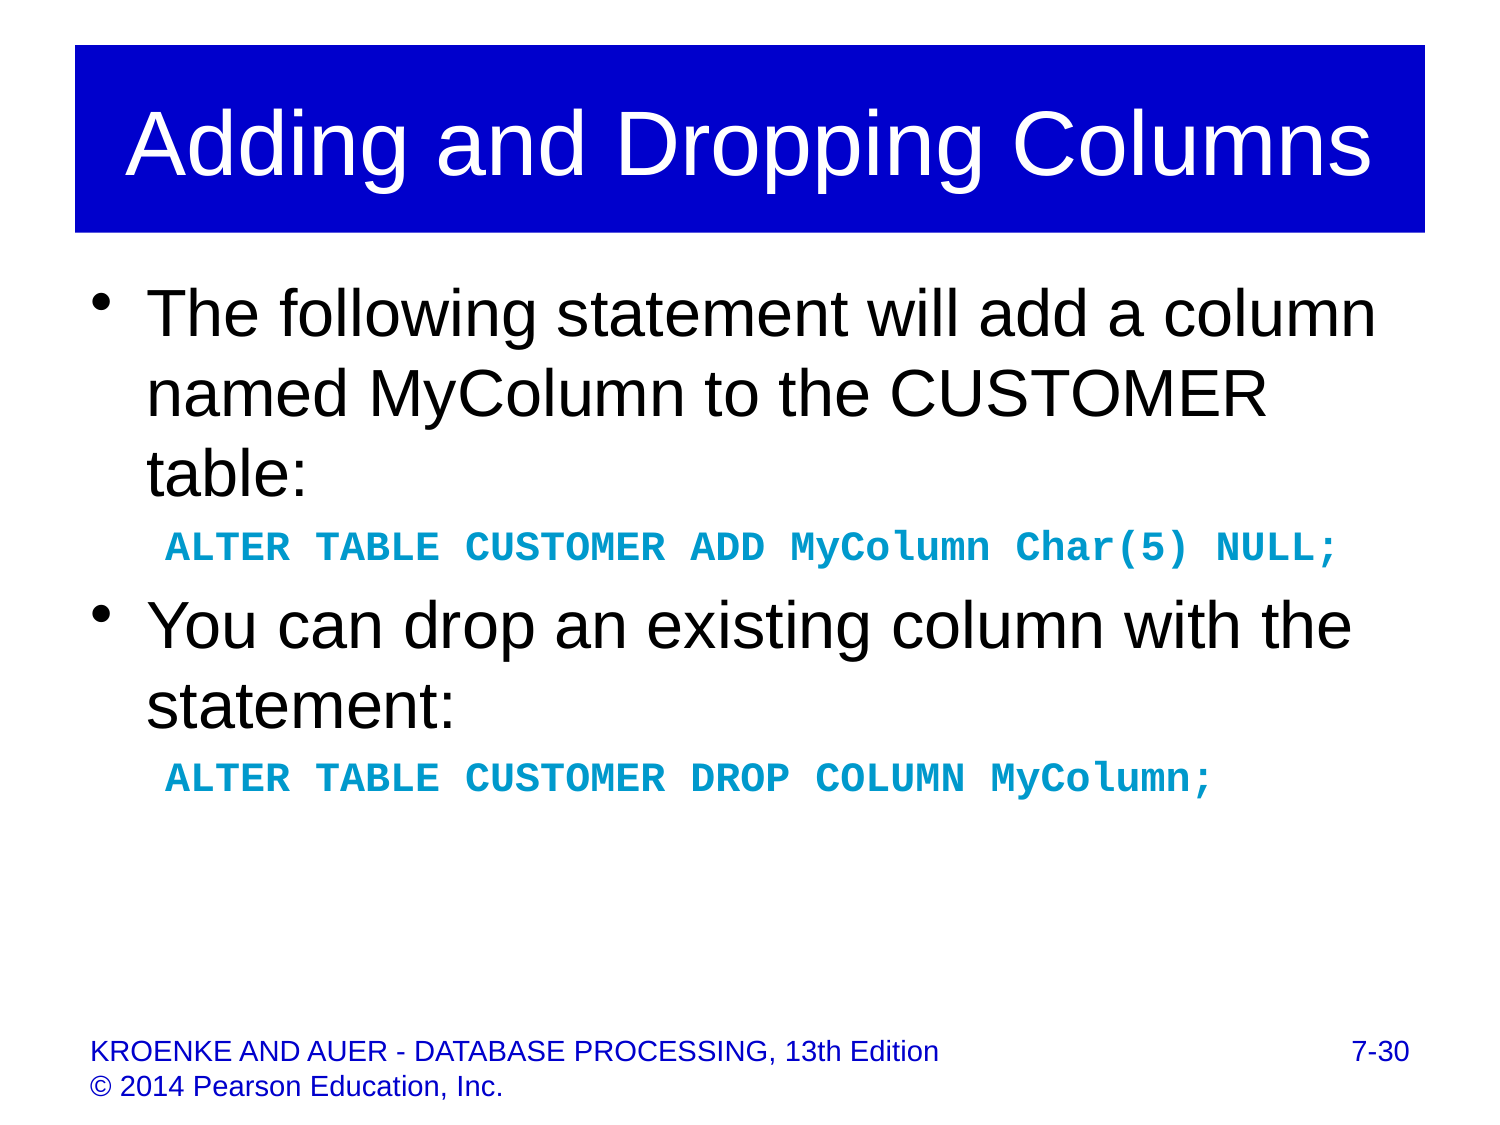

# Adding and Dropping Columns
The following statement will add a column named MyColumn to the CUSTOMER table:
ALTER TABLE CUSTOMER ADD MyColumn Char(5) NULL;
You can drop an existing column with the statement:
ALTER TABLE CUSTOMER DROP COLUMN MyColumn;
7-30

KROENKE AND AUER - DATABASE PROCESSING, 13th Edition  © 2014 Pearson Education, Inc.